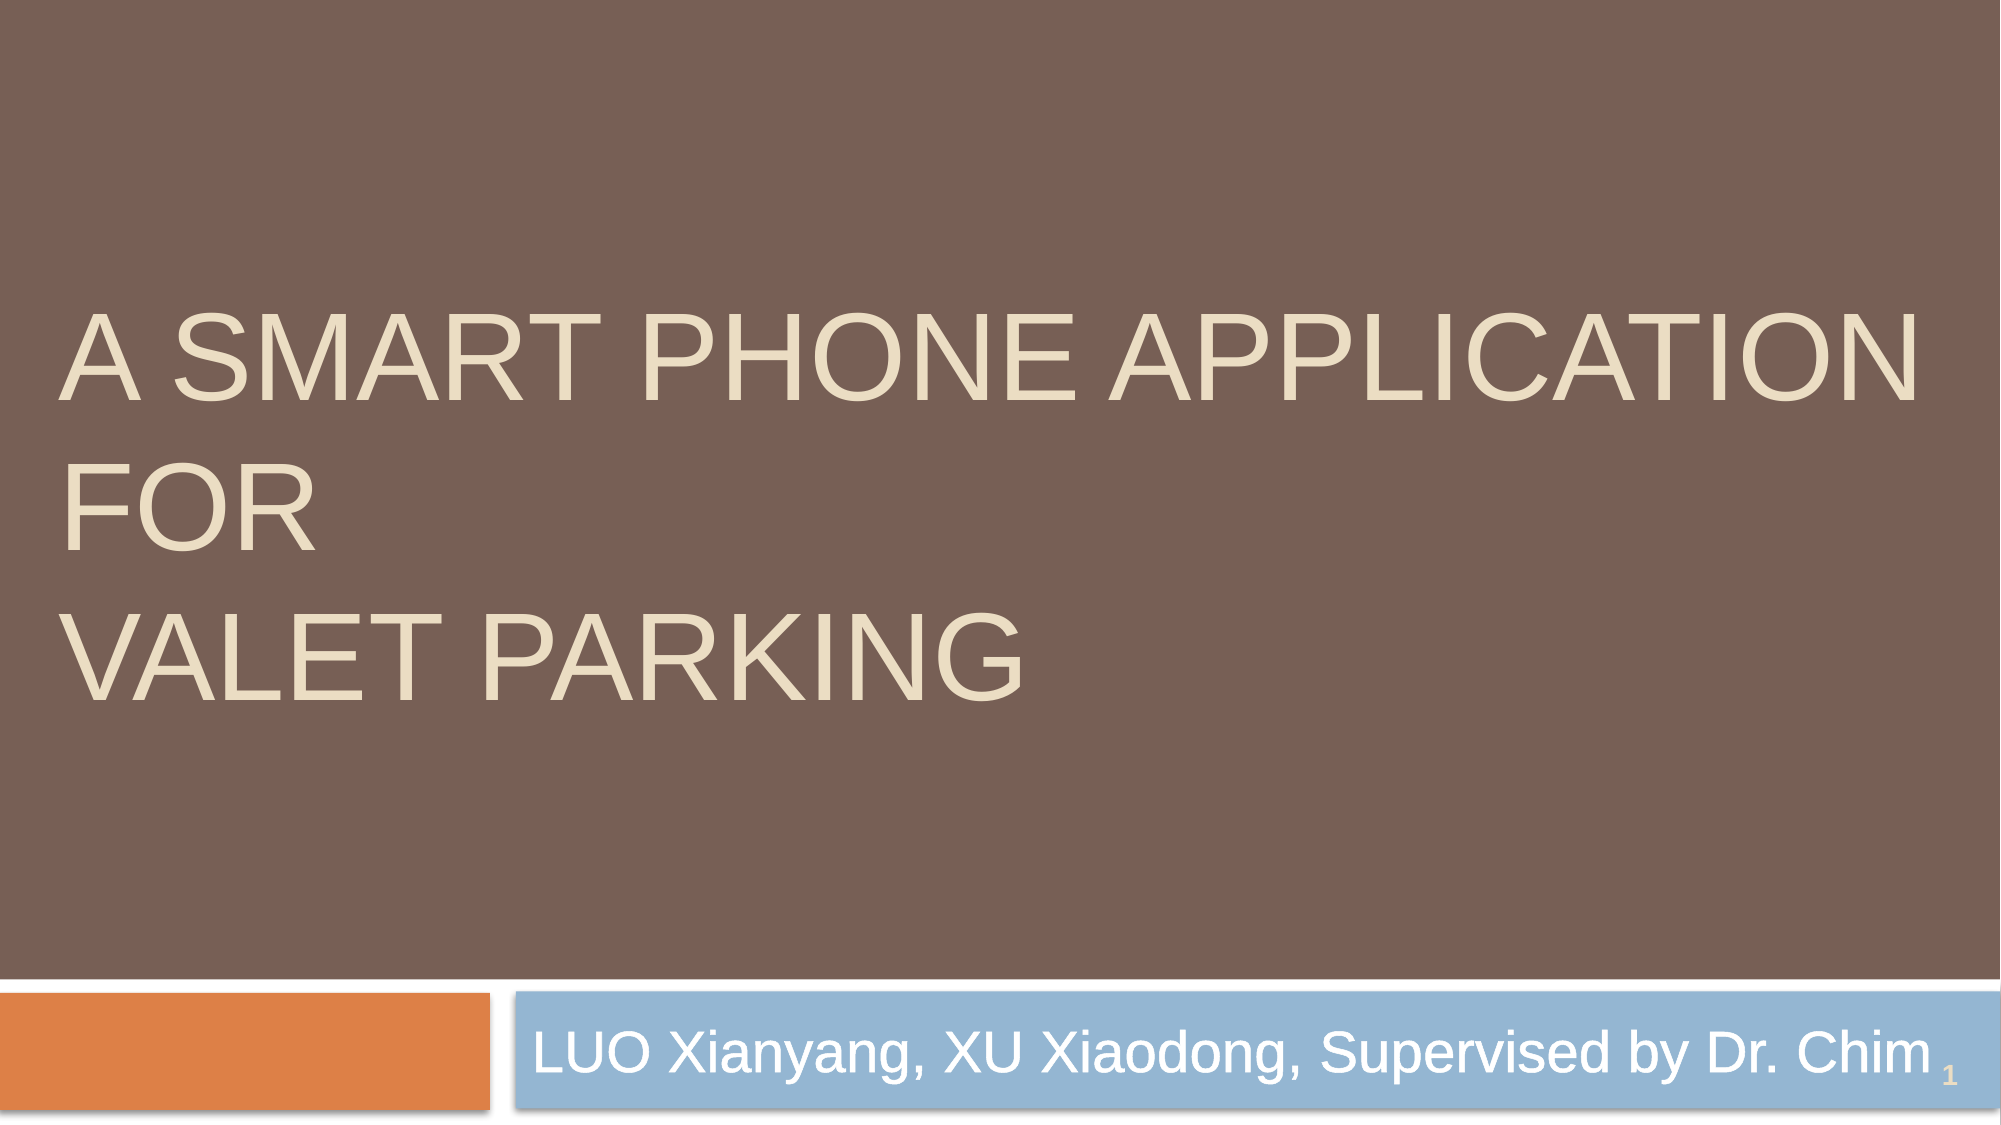

# A Smart Phone Application for Valet Parking
LUO Xianyang, XU Xiaodong, Supervised by Dr. Chim
1